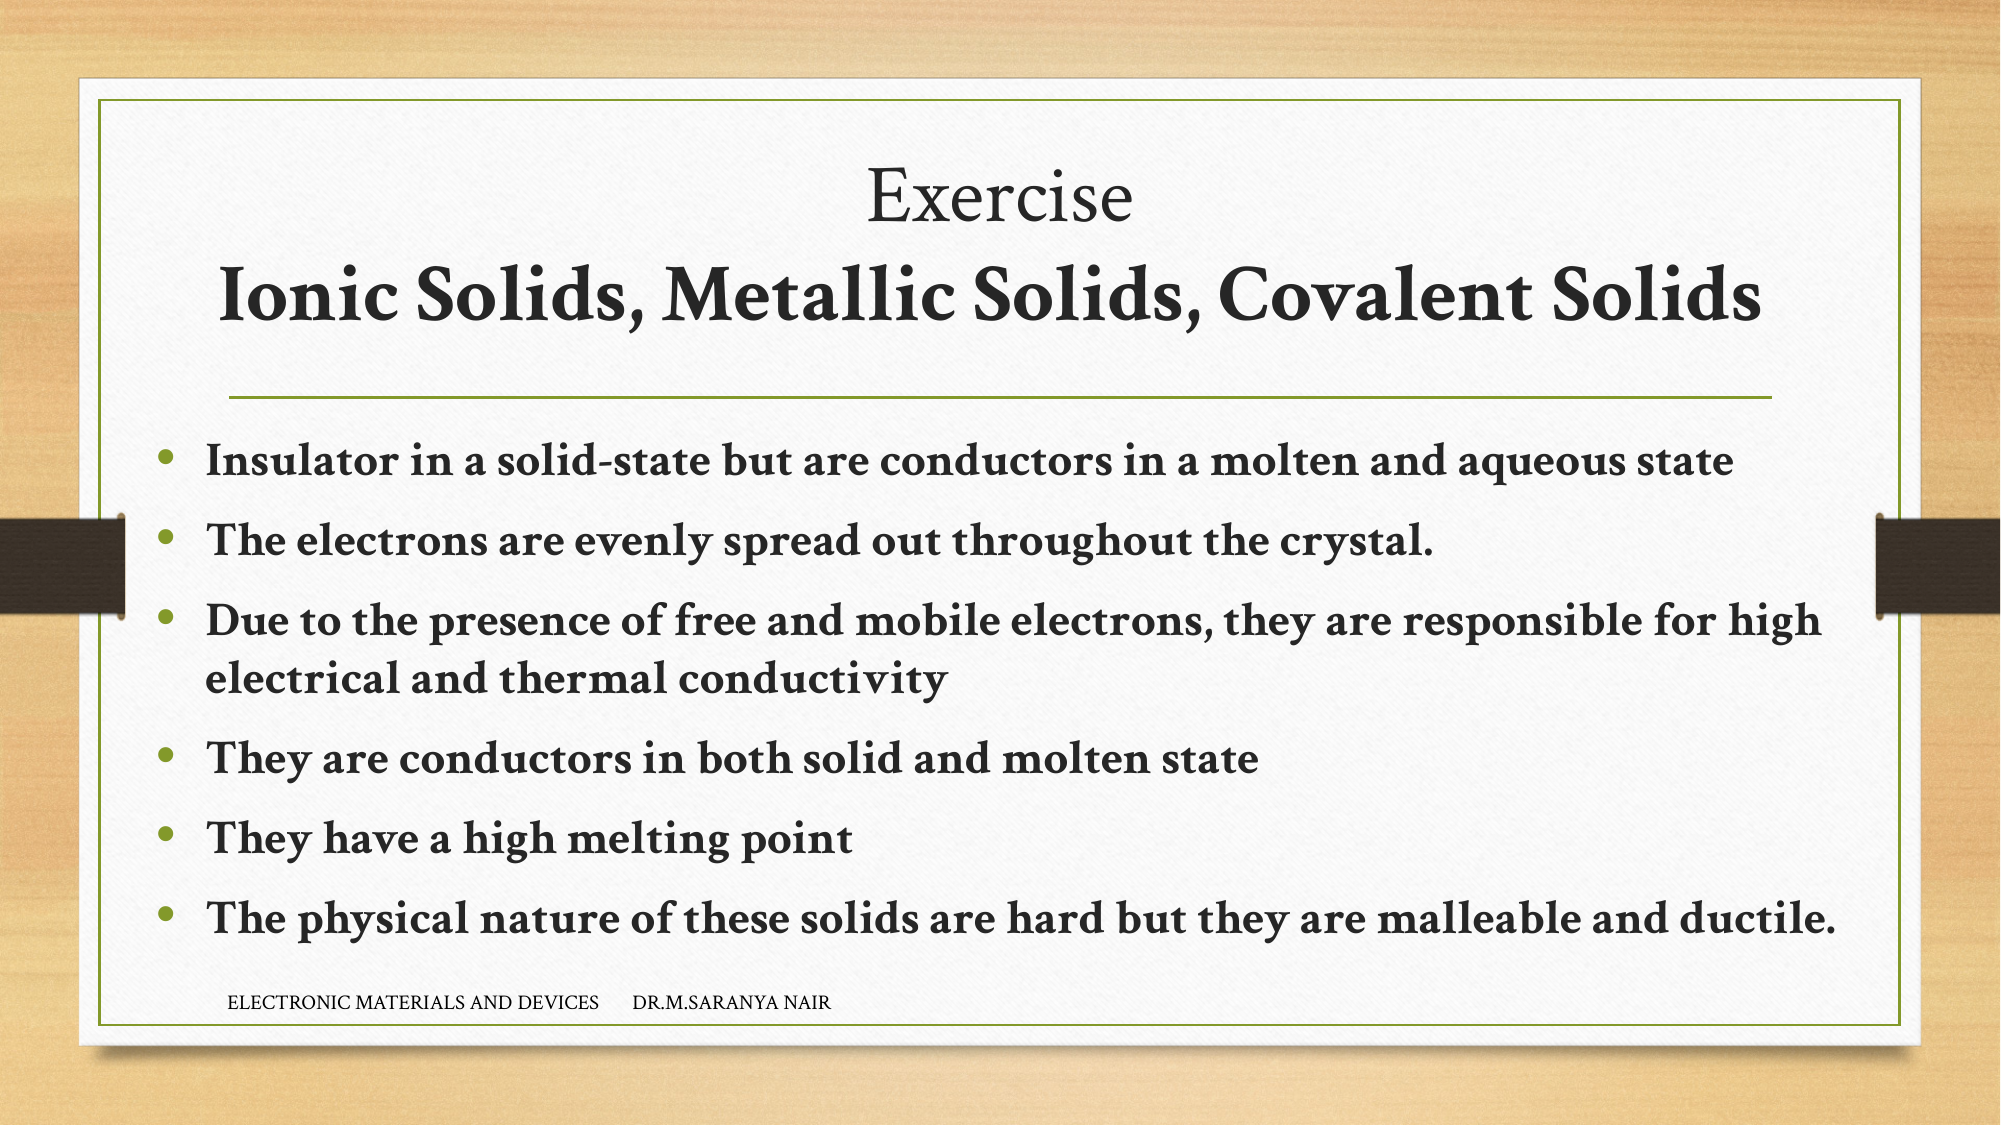

# Exercise Ionic Solids, Metallic Solids, Covalent Solids
Insulator in a solid-state but are conductors in a molten and aqueous state
The electrons are evenly spread out throughout the crystal.
Due to the presence of free and mobile electrons, they are responsible for high electrical and thermal conductivity
They are conductors in both solid and molten state
They have a high melting point
The physical nature of these solids are hard but they are malleable and ductile.
ELECTRONIC MATERIALS AND DEVICES       DR.M.SARANYA NAIR